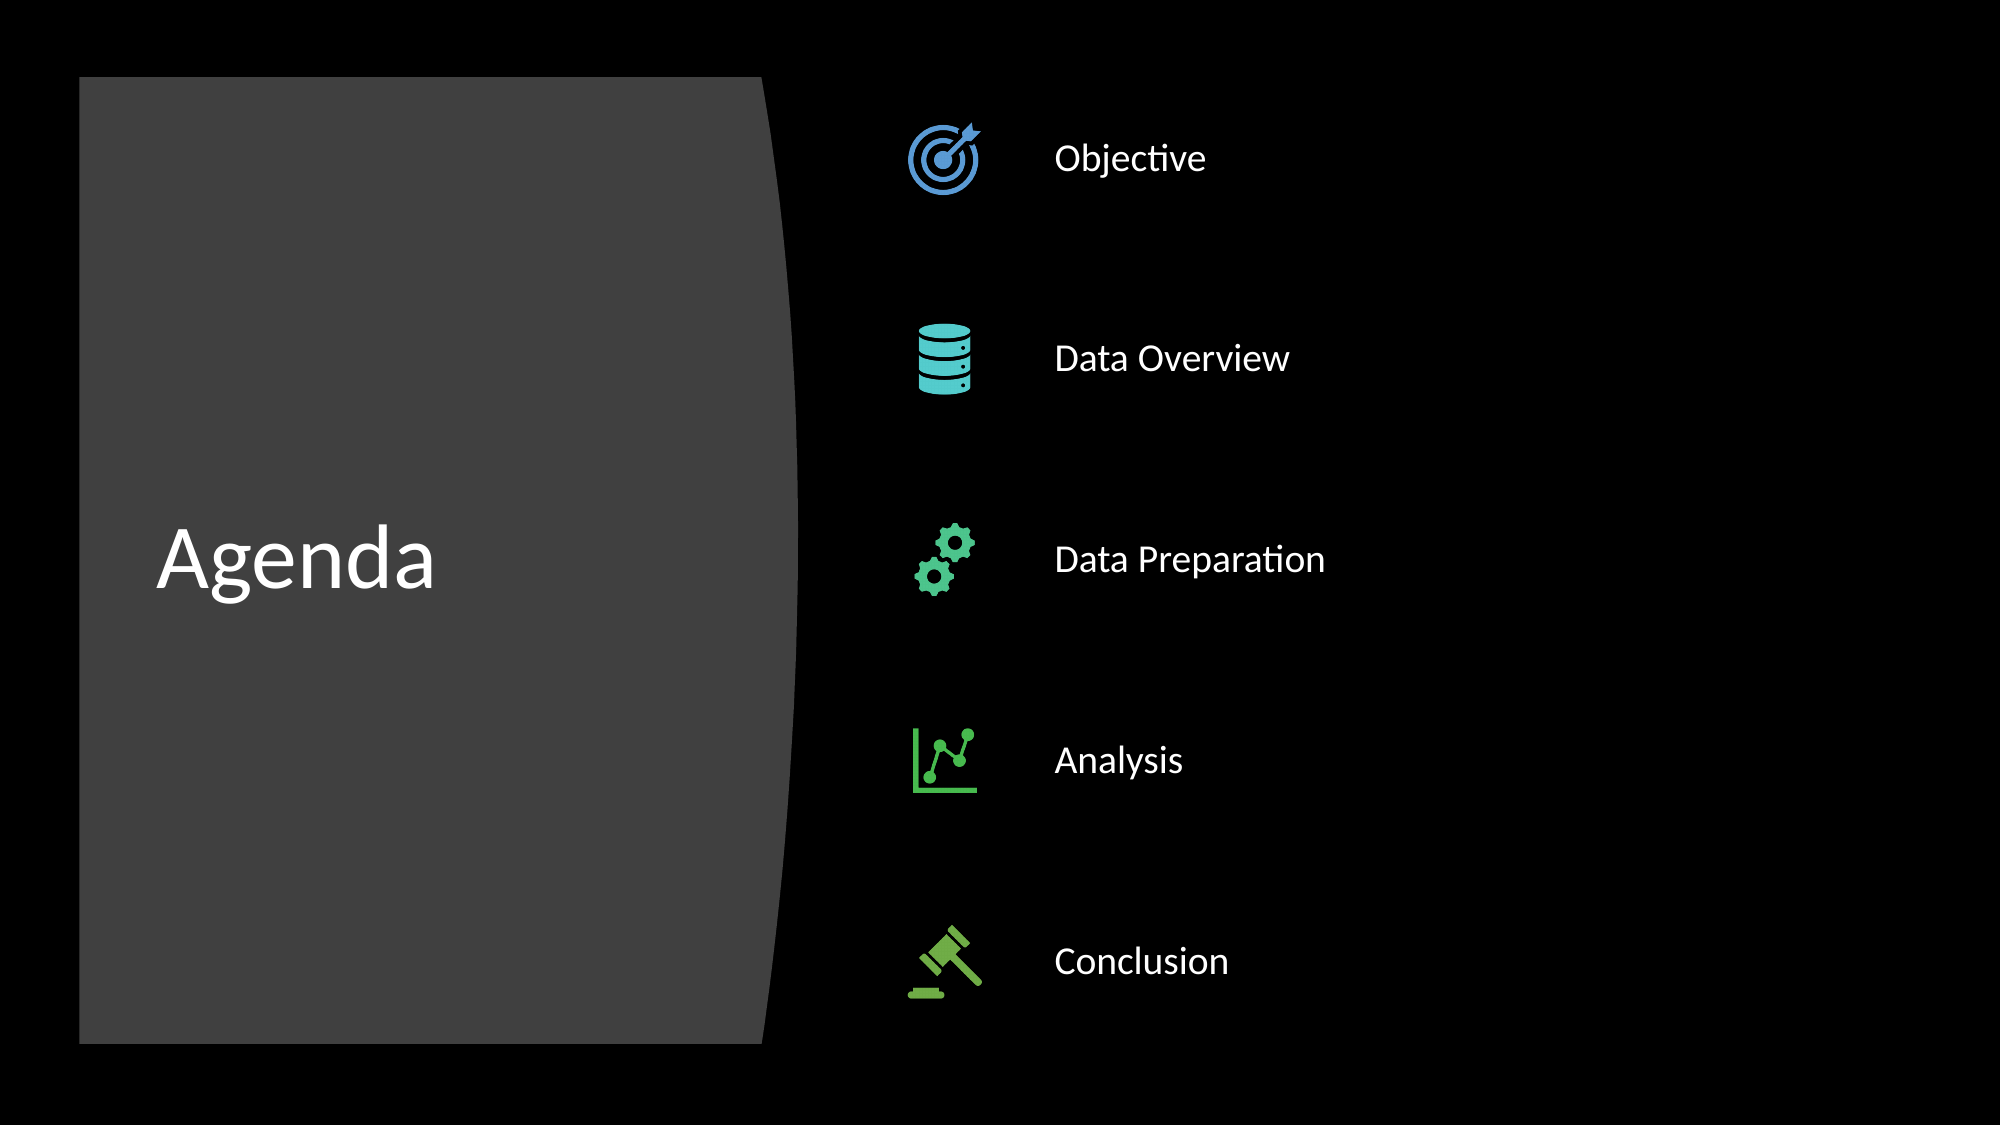

Objective
Data Overview
Data Preparation
Analysis
Conclusion

# Agenda